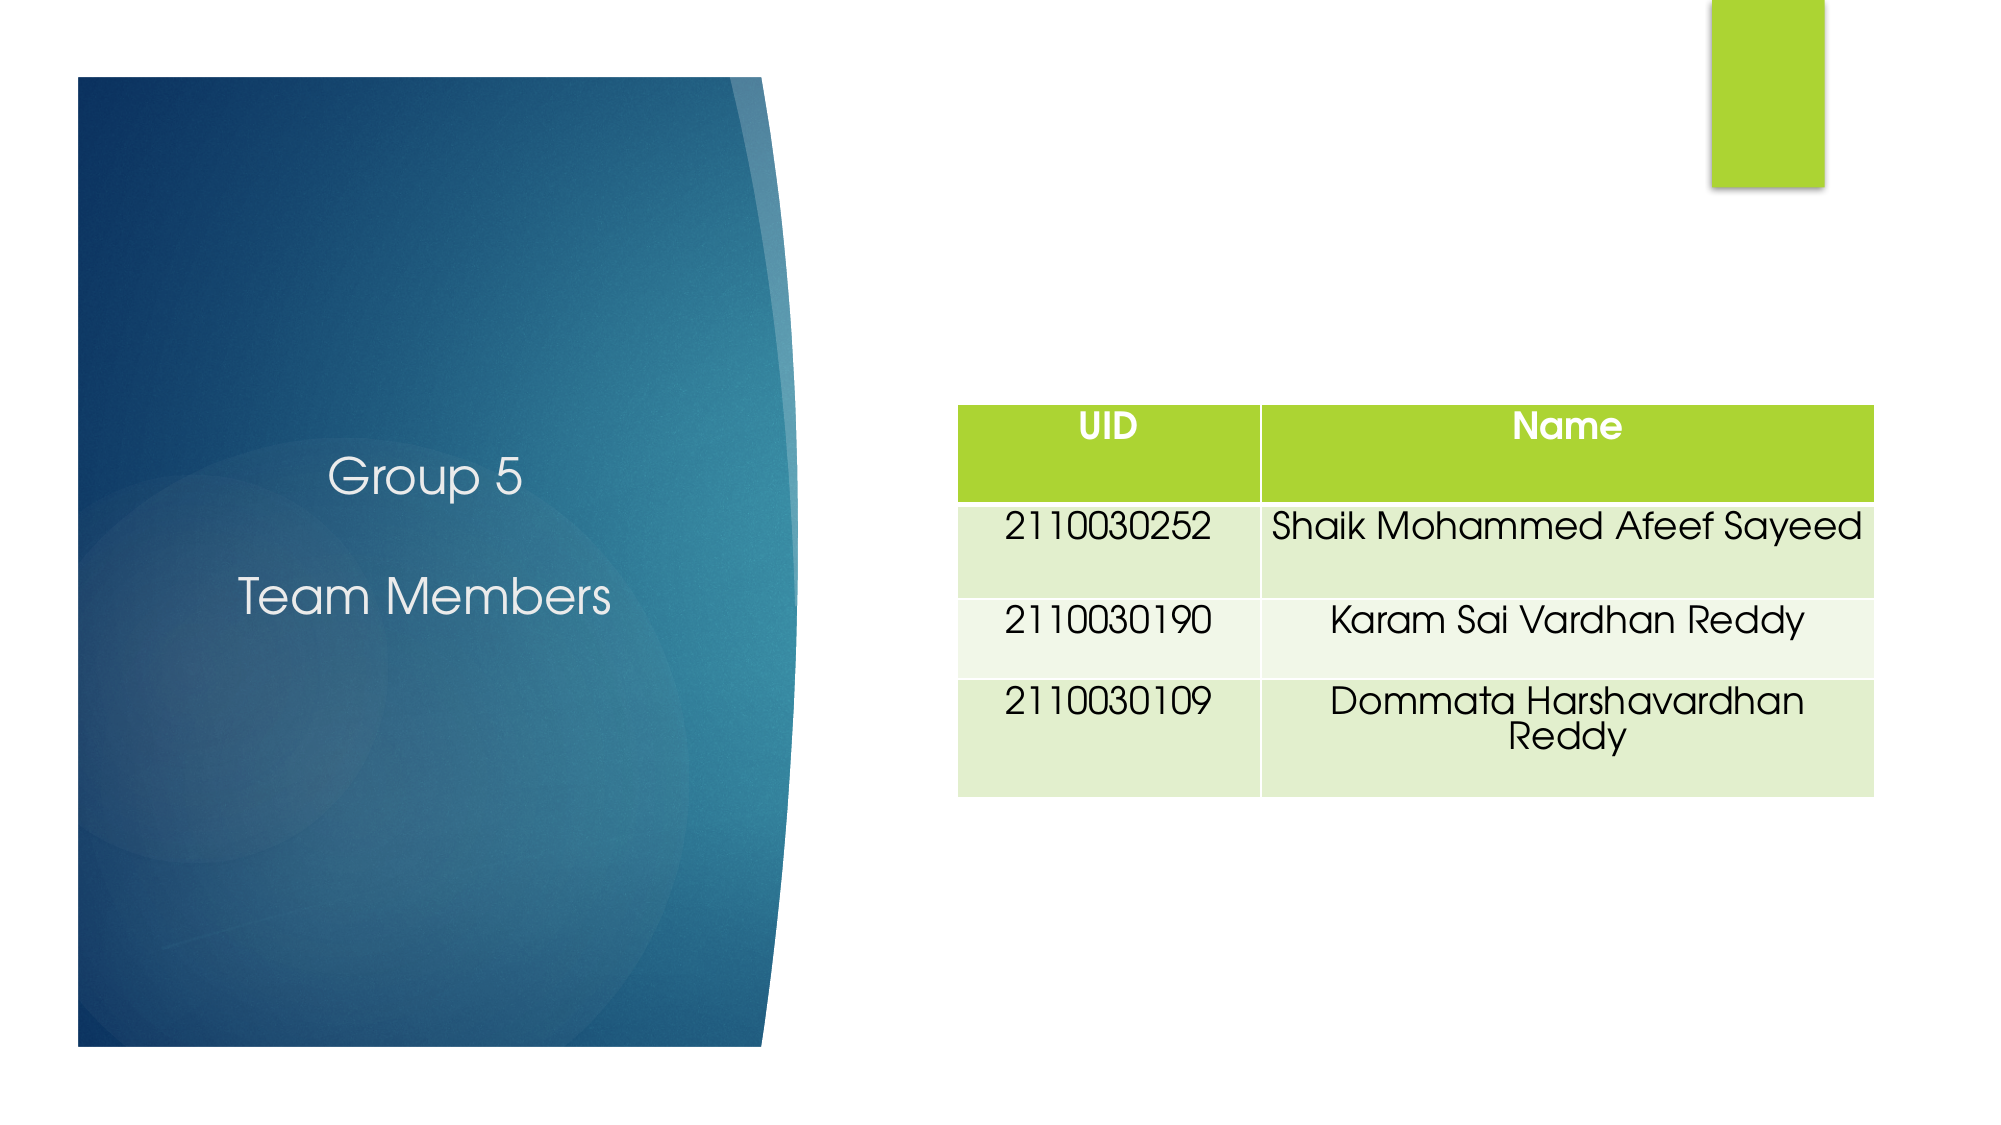

| UID | Name |
| --- | --- |
| 2110030252 | Shaik Mohammed Afeef Sayeed |
| 2110030190 | Karam Sai Vardhan Reddy |
| 2110030109 | Dommata Harshavardhan Reddy |
# Group 5 Team Members